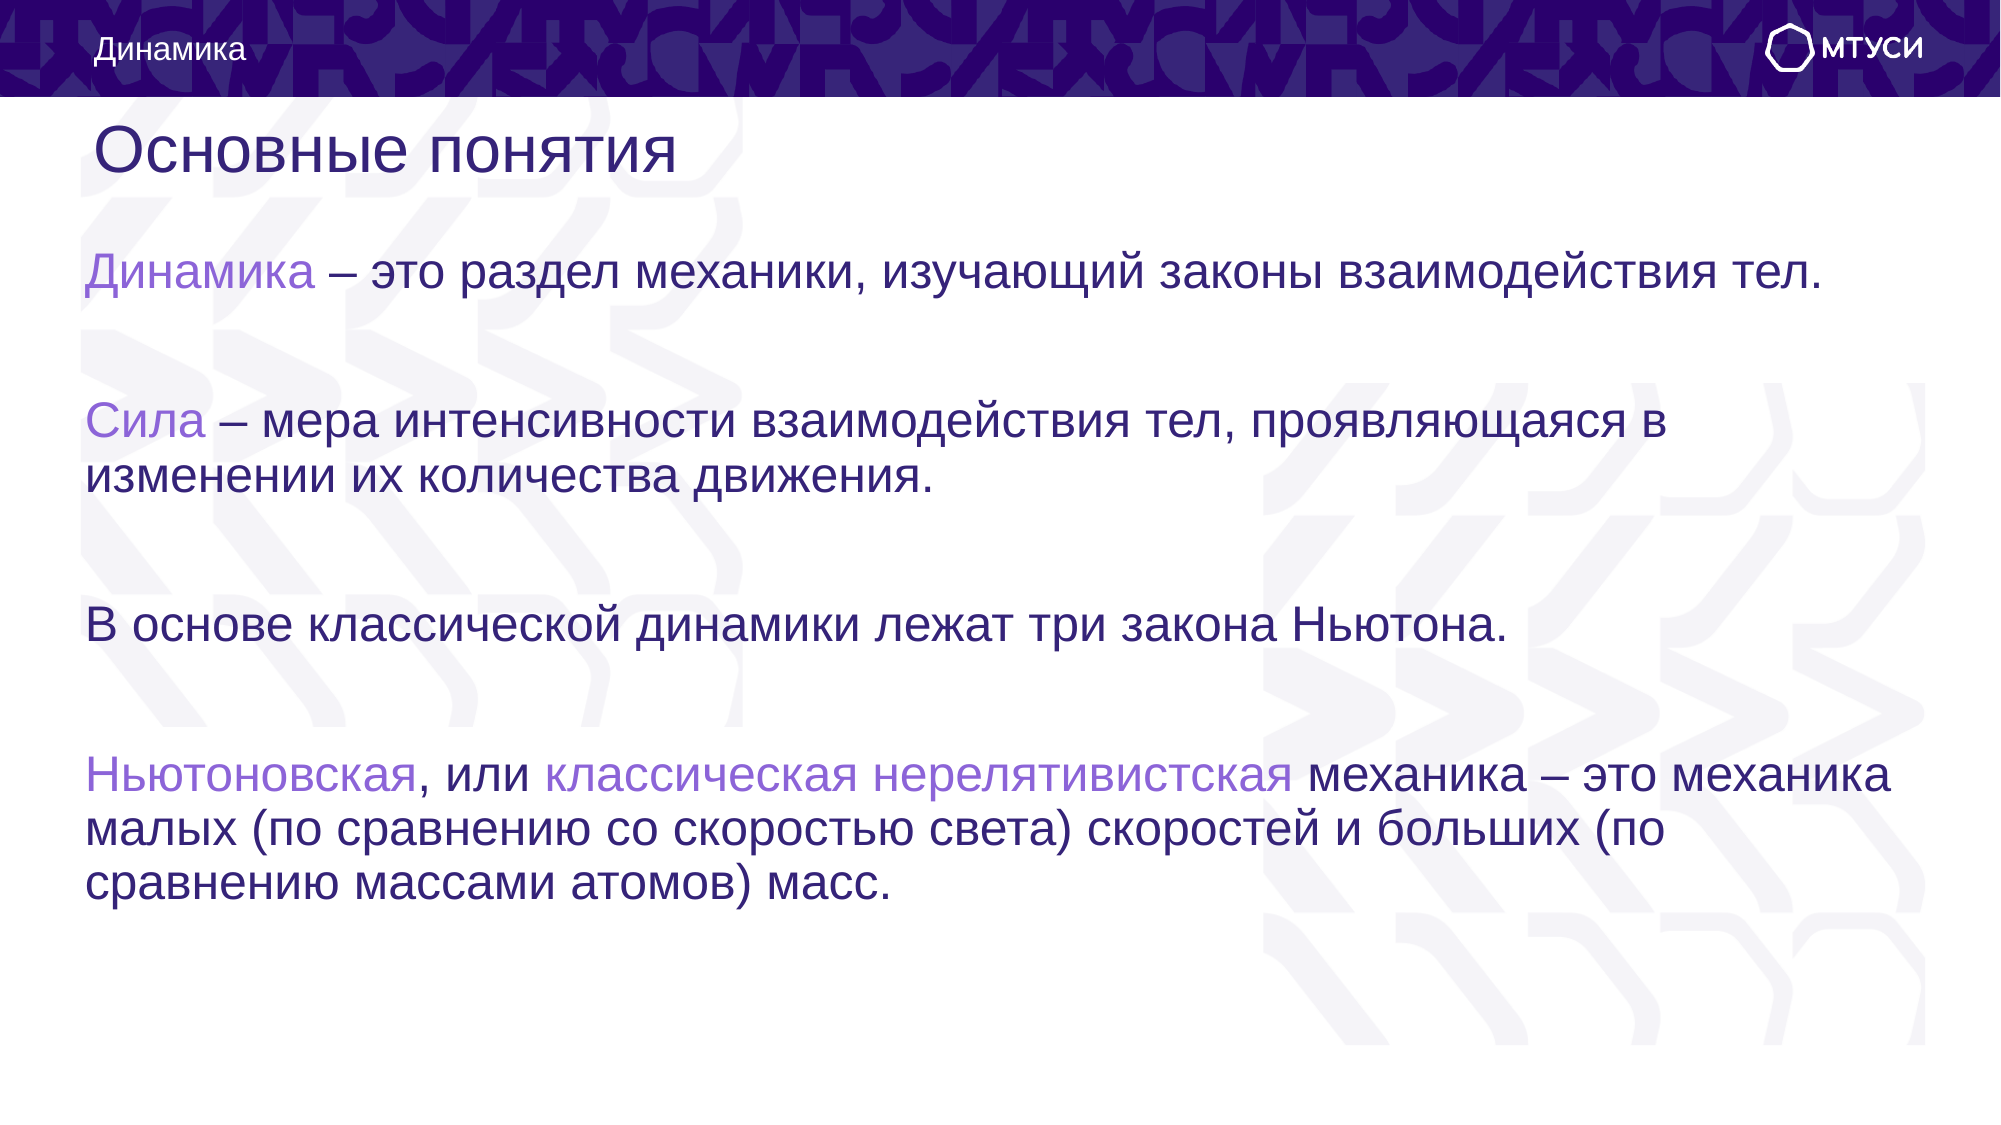

Динамика
# Основные понятия
Динамика – это раздел механики, изучающий законы взаимодействия тел.

Сила – мера интенсивности взаимодействия тел, проявляющаяся в изменении их количества движения.

В основе классической динамики лежат три закона Ньютона.

Ньютоновская, или классическая нерелятивистская механика – это механика малых (по сравнению со скоростью света) скоростей и больших (по сравнению массами атомов) масс.